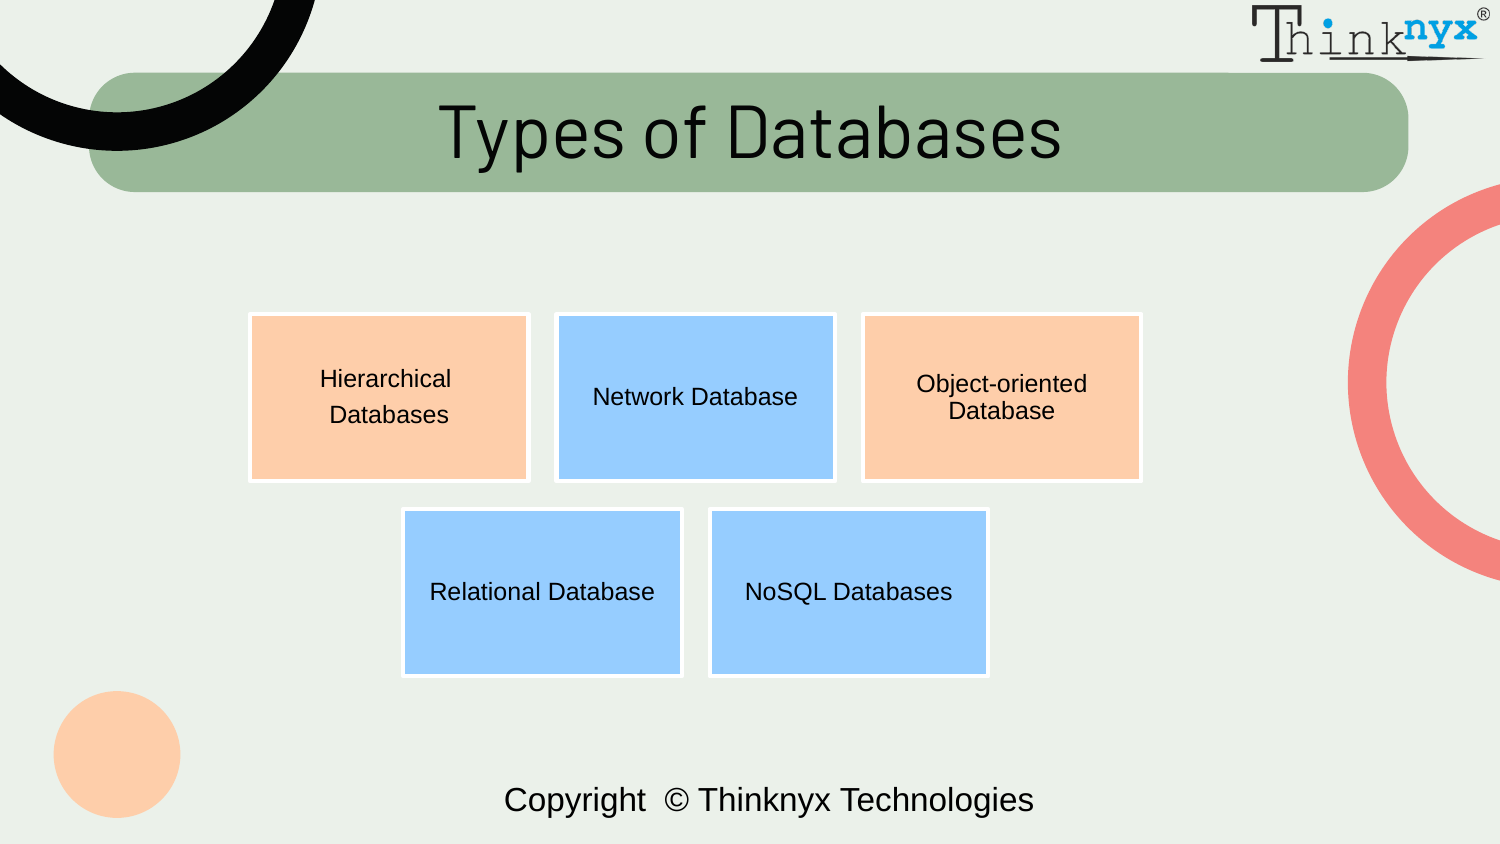

# Types of Databases
Hierarchical
Databases
Network Database
Object-oriented Database
Relational Database
NoSQL Databases